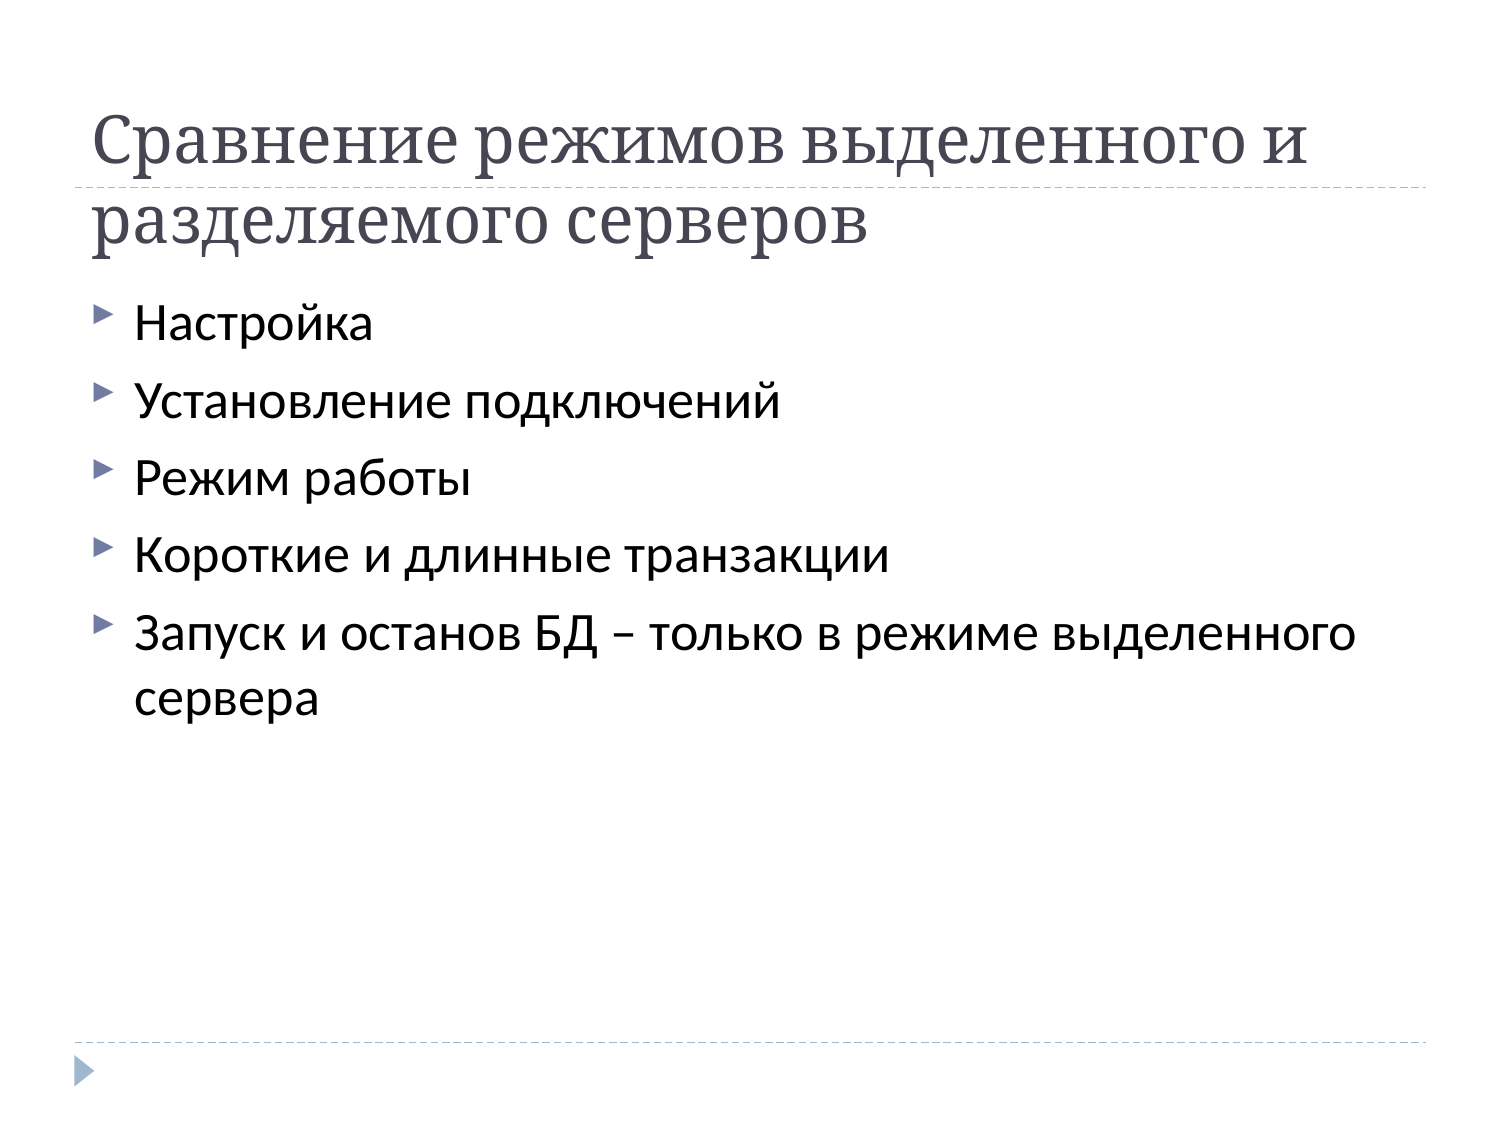

# Сравнение режимов выделенного и разделяемого серверов
Настройка
Установление подключений
Режим работы
Короткие и длинные транзакции
Запуск и останов БД – только в режиме выделенного сервера